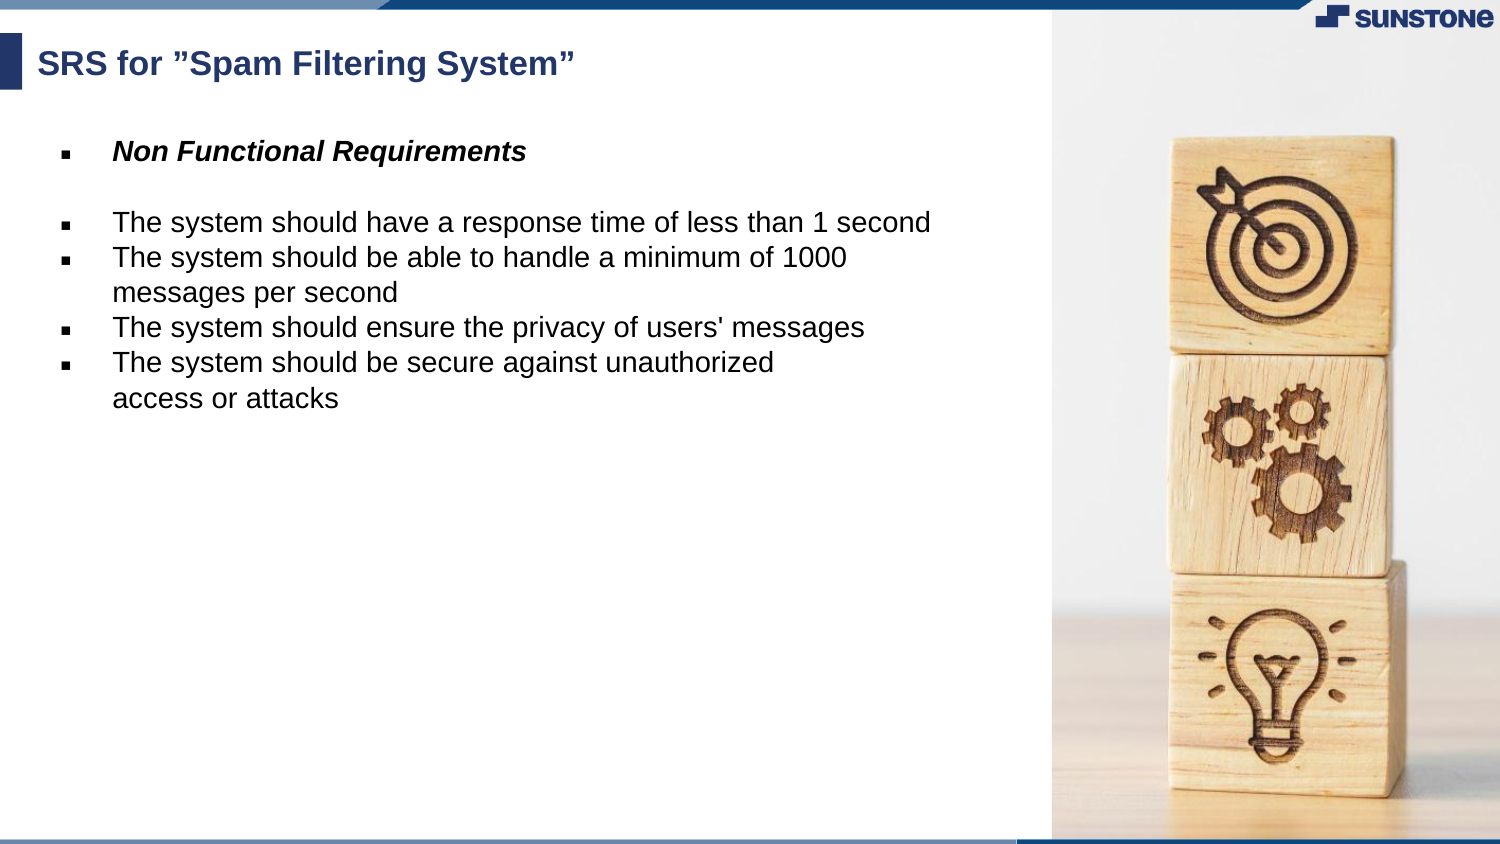

# SRS for ”Spam Filtering System”
Non Functional Requirements
The system should have a response time of less than 1 second
The system should be able to handle a minimum of 1000 messages per second
The system should ensure the privacy of users' messages
The system should be secure against unauthorized access or attacks